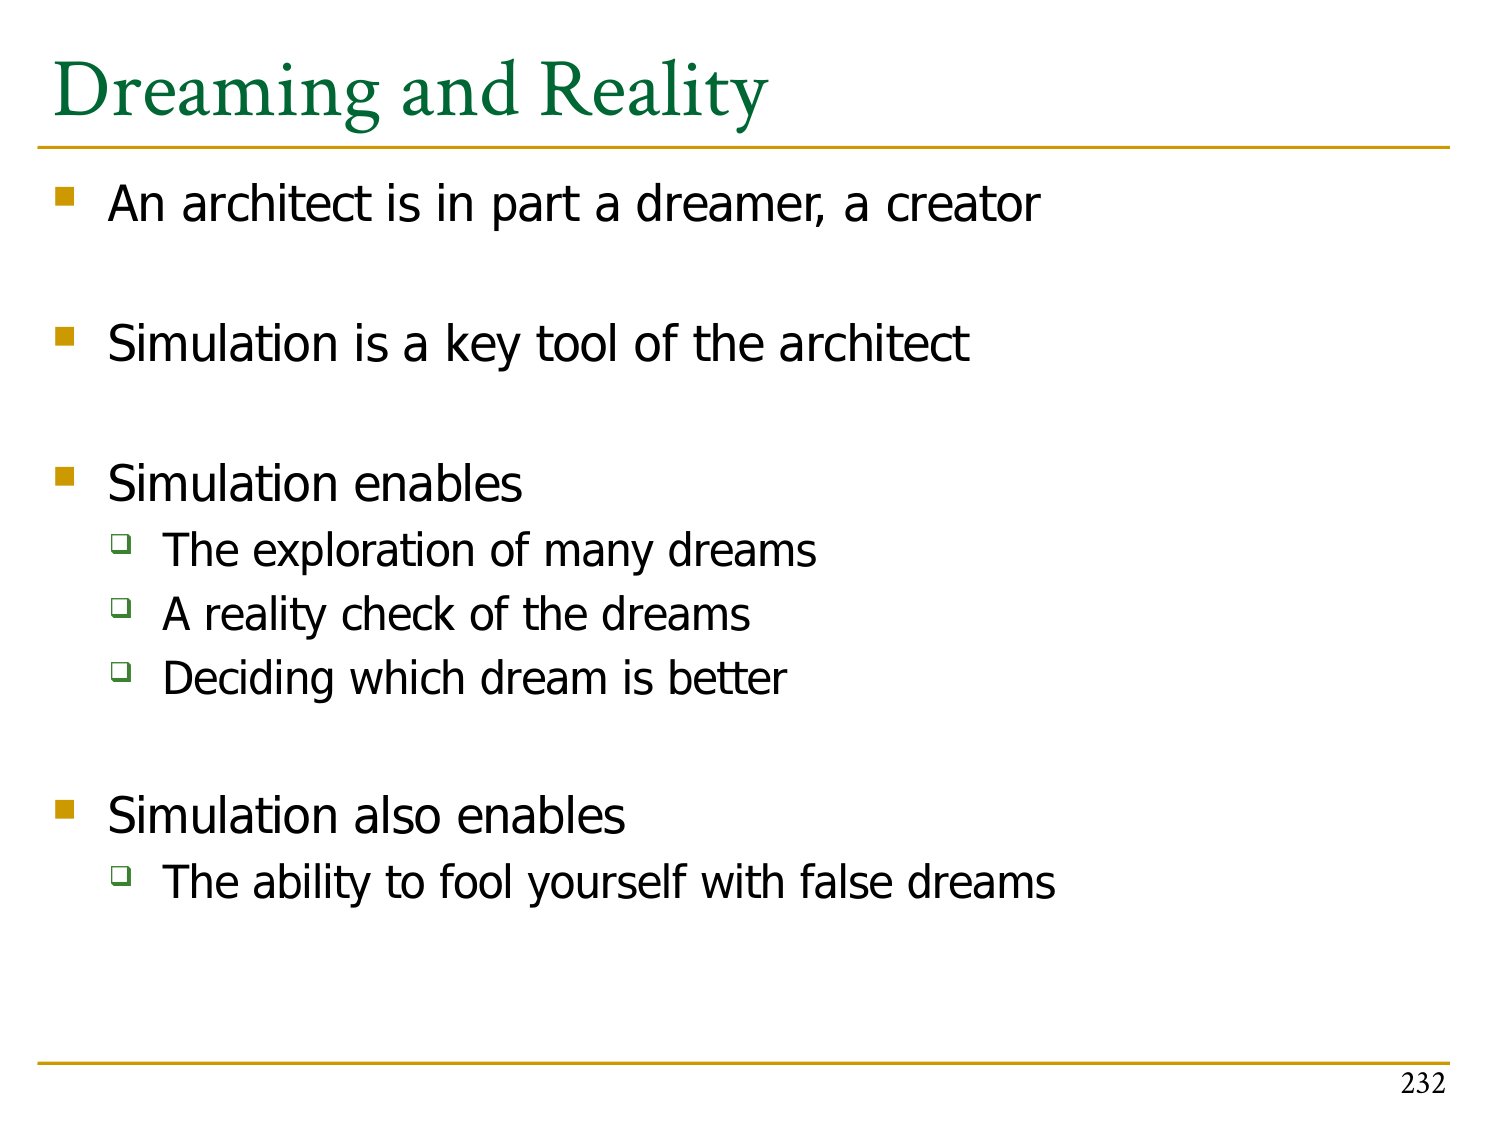

# Dreaming and Reality
An architect is in part a dreamer, a creator

Simulation is a key tool of the architect

Simulation enables
The exploration of many dreams
A reality check of the dreams
Deciding which dream is better

Simulation also enables
The ability to fool yourself with false dreams

232